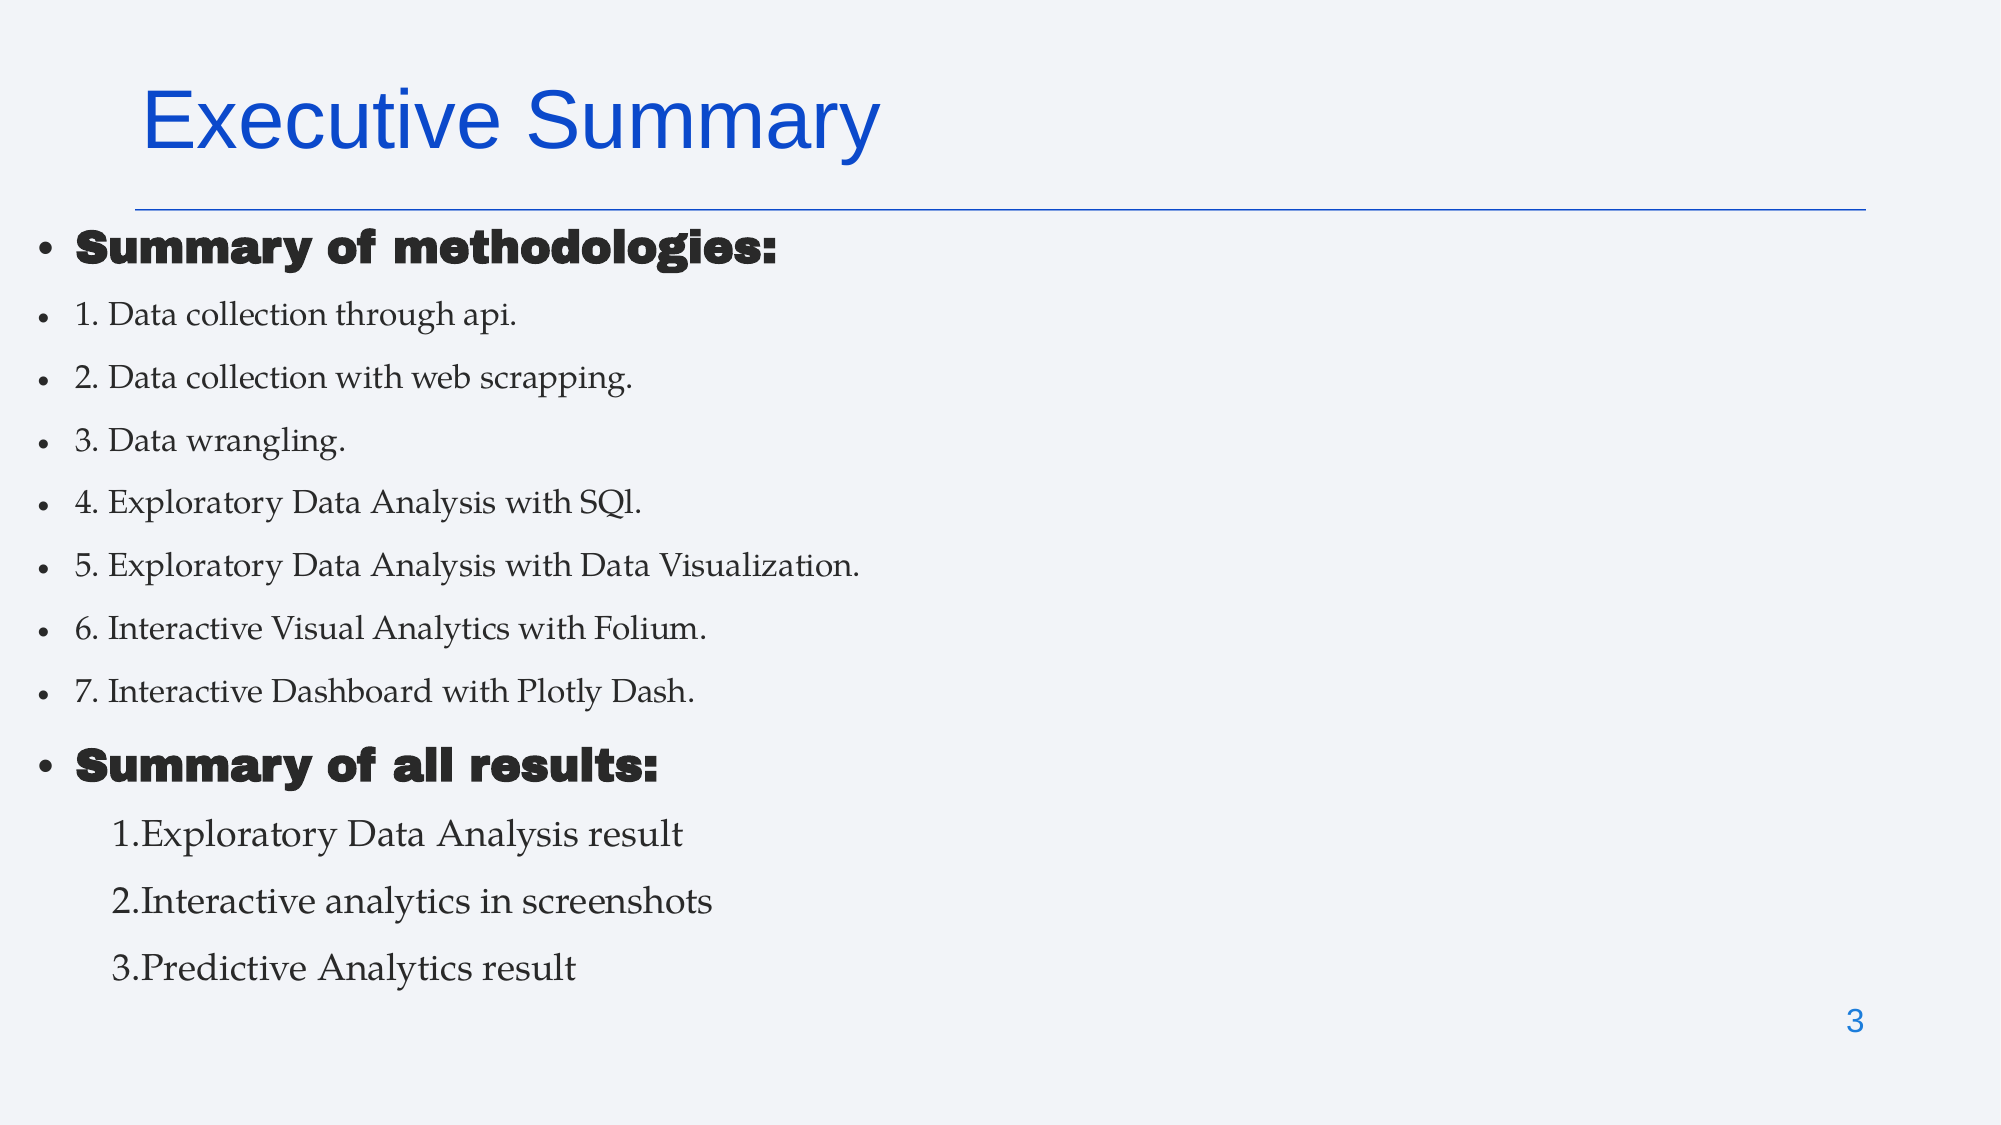

Executive Summary
Summary of methodologies:
1. Data collection through api.
2. Data collection with web scrapping.
3. Data wrangling.
4. Exploratory Data Analysis with SQl.
5. Exploratory Data Analysis with Data Visualization.
6. Interactive Visual Analytics with Folium.
7. Interactive Dashboard with Plotly Dash.
Summary of all results:
1.Exploratory Data Analysis result
2.Interactive analytics in screenshots
3.Predictive Analytics result

3